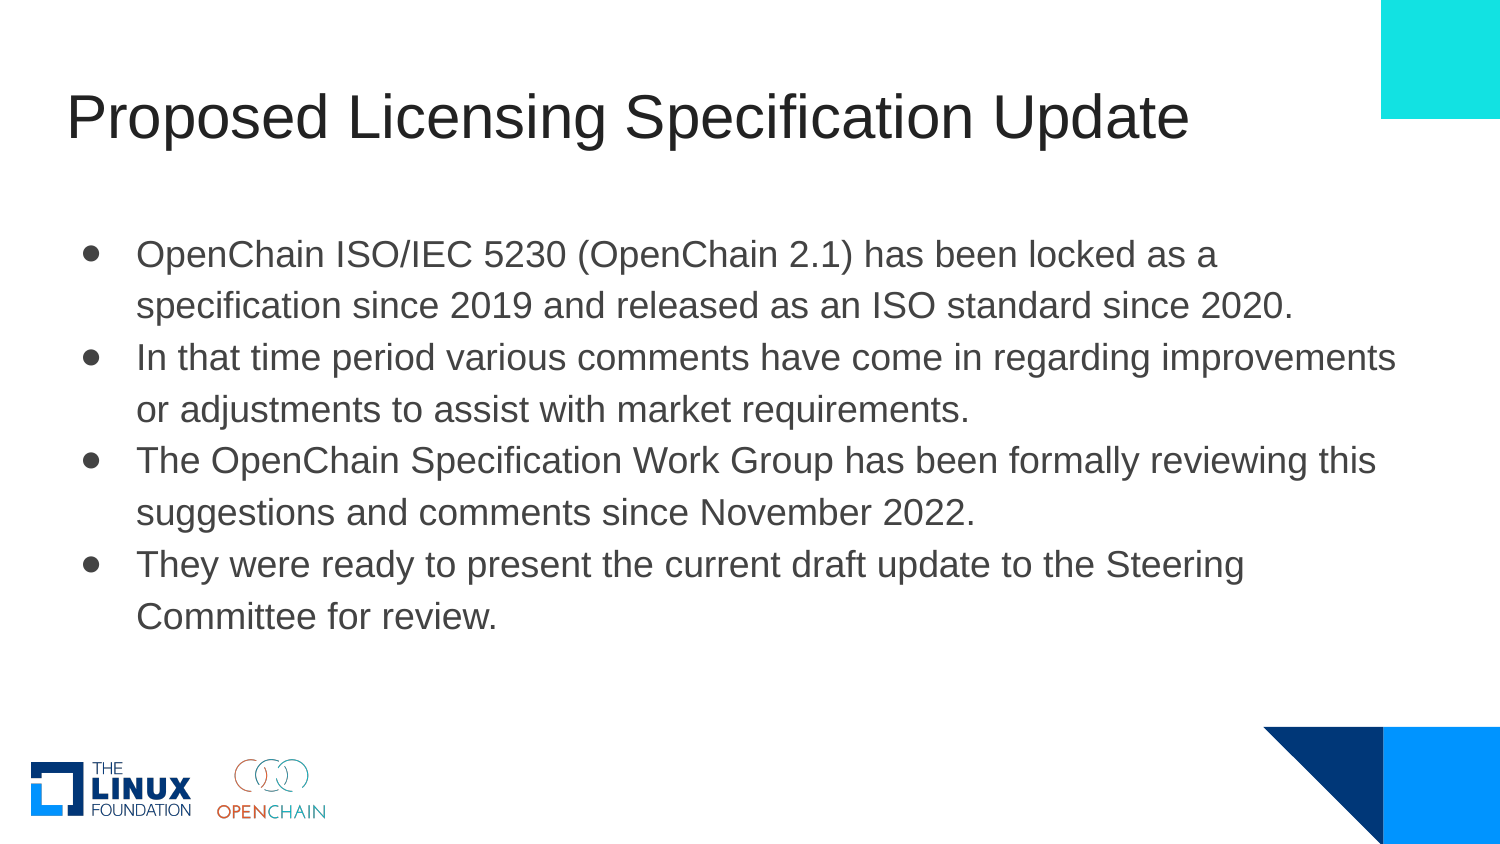

# Proposed Licensing Specification Update
OpenChain ISO/IEC 5230 (OpenChain 2.1) has been locked as a specification since 2019 and released as an ISO standard since 2020.
In that time period various comments have come in regarding improvements or adjustments to assist with market requirements.
The OpenChain Specification Work Group has been formally reviewing this suggestions and comments since November 2022.
They were ready to present the current draft update to the Steering Committee for review.